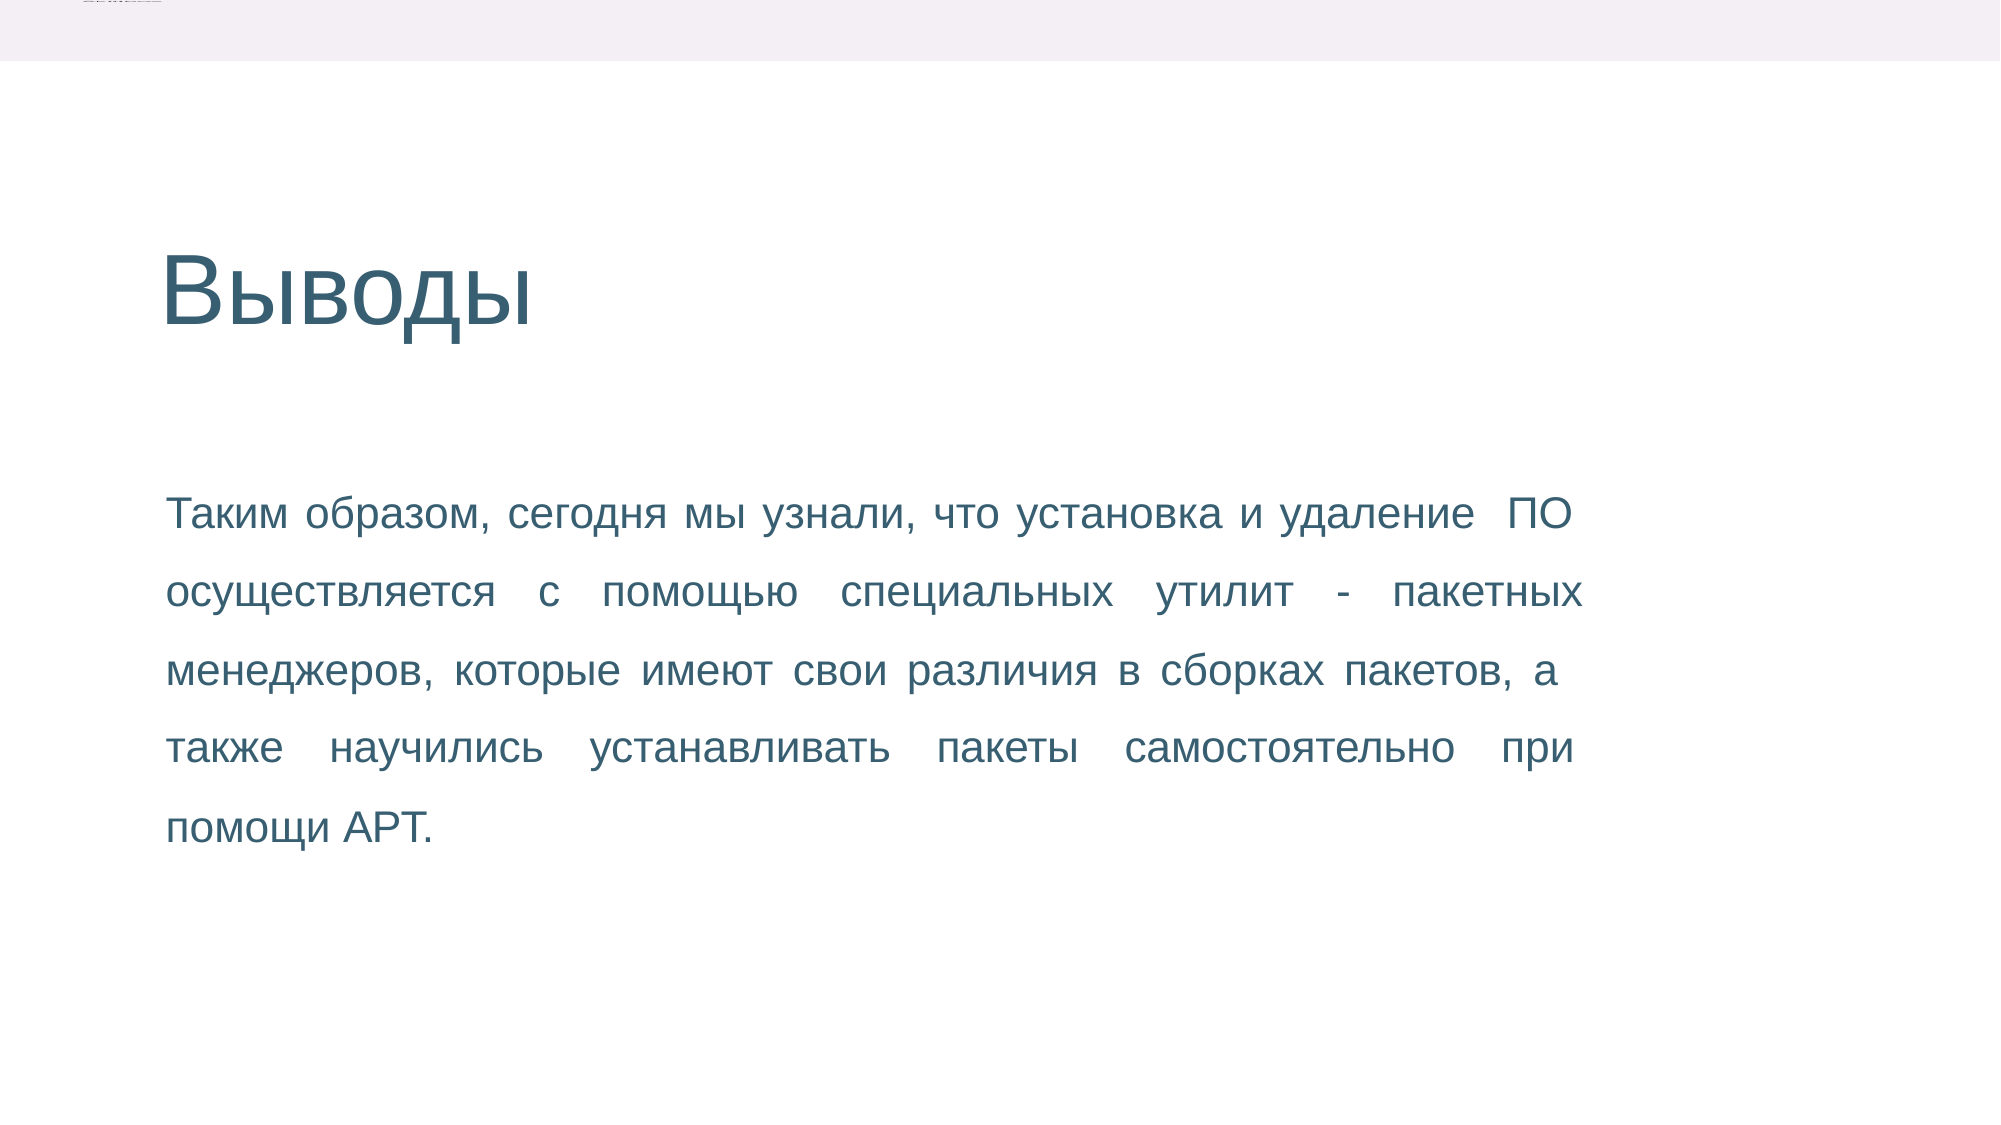

Выводы
Таким образом, сегодня мы узнали, что установка и удаление ПО
осуществляется с помощью специальных утилит - пакетных
менеджеров, которые имеют свои различия в сборках пакетов, а
также научились устанавливать пакеты самостоятельно при
помощи APT.